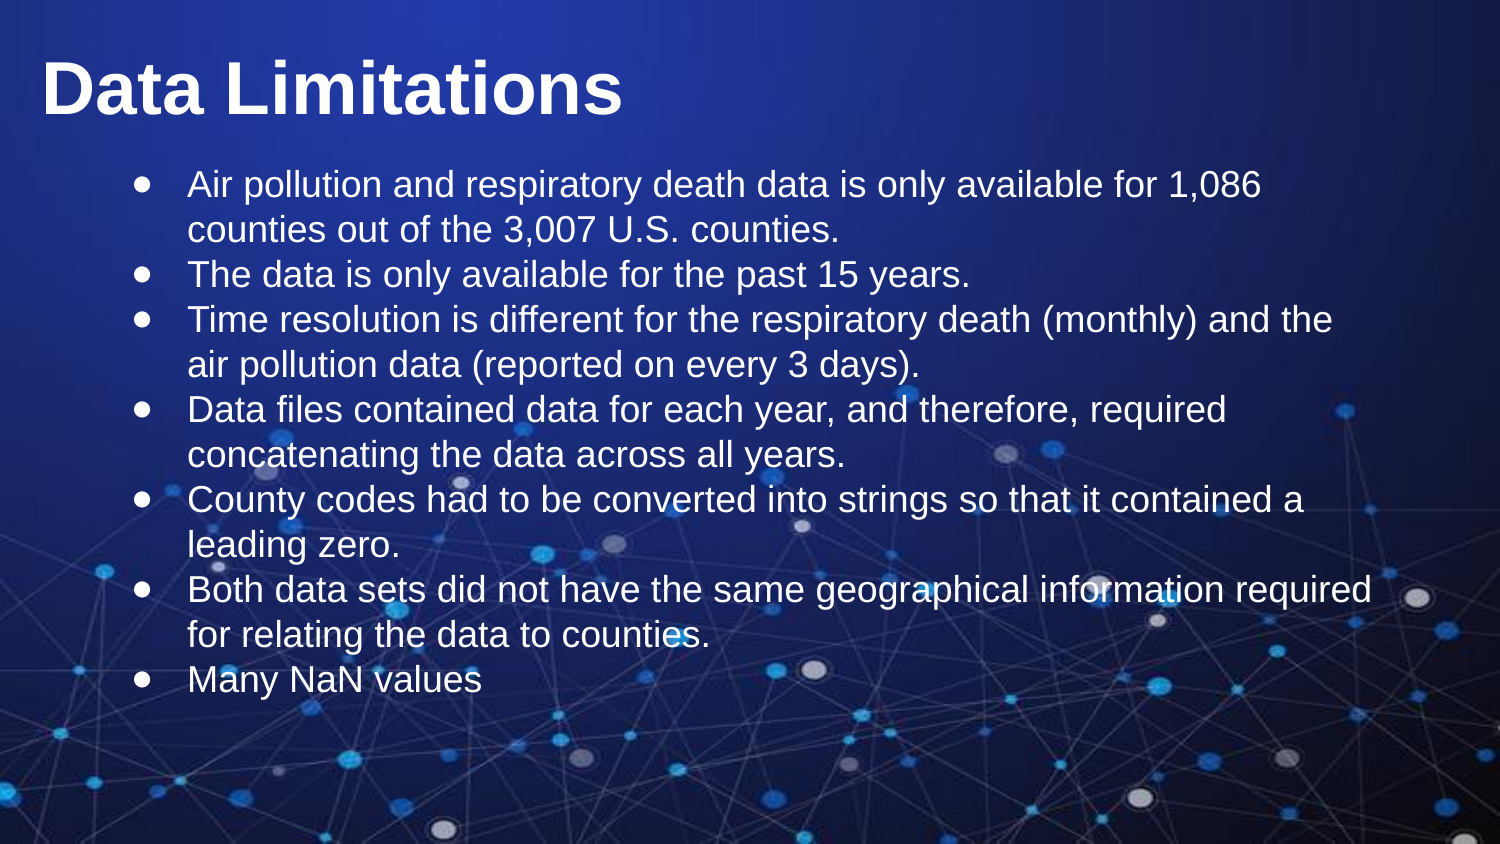

Data Limitations
Air pollution and respiratory death data is only available for 1,086 counties out of the 3,007 U.S. counties.
The data is only available for the past 15 years.
Time resolution is different for the respiratory death (monthly) and the air pollution data (reported on every 3 days).
Data files contained data for each year, and therefore, required concatenating the data across all years.
County codes had to be converted into strings so that it contained a leading zero.
Both data sets did not have the same geographical information required for relating the data to counties.
Many NaN values